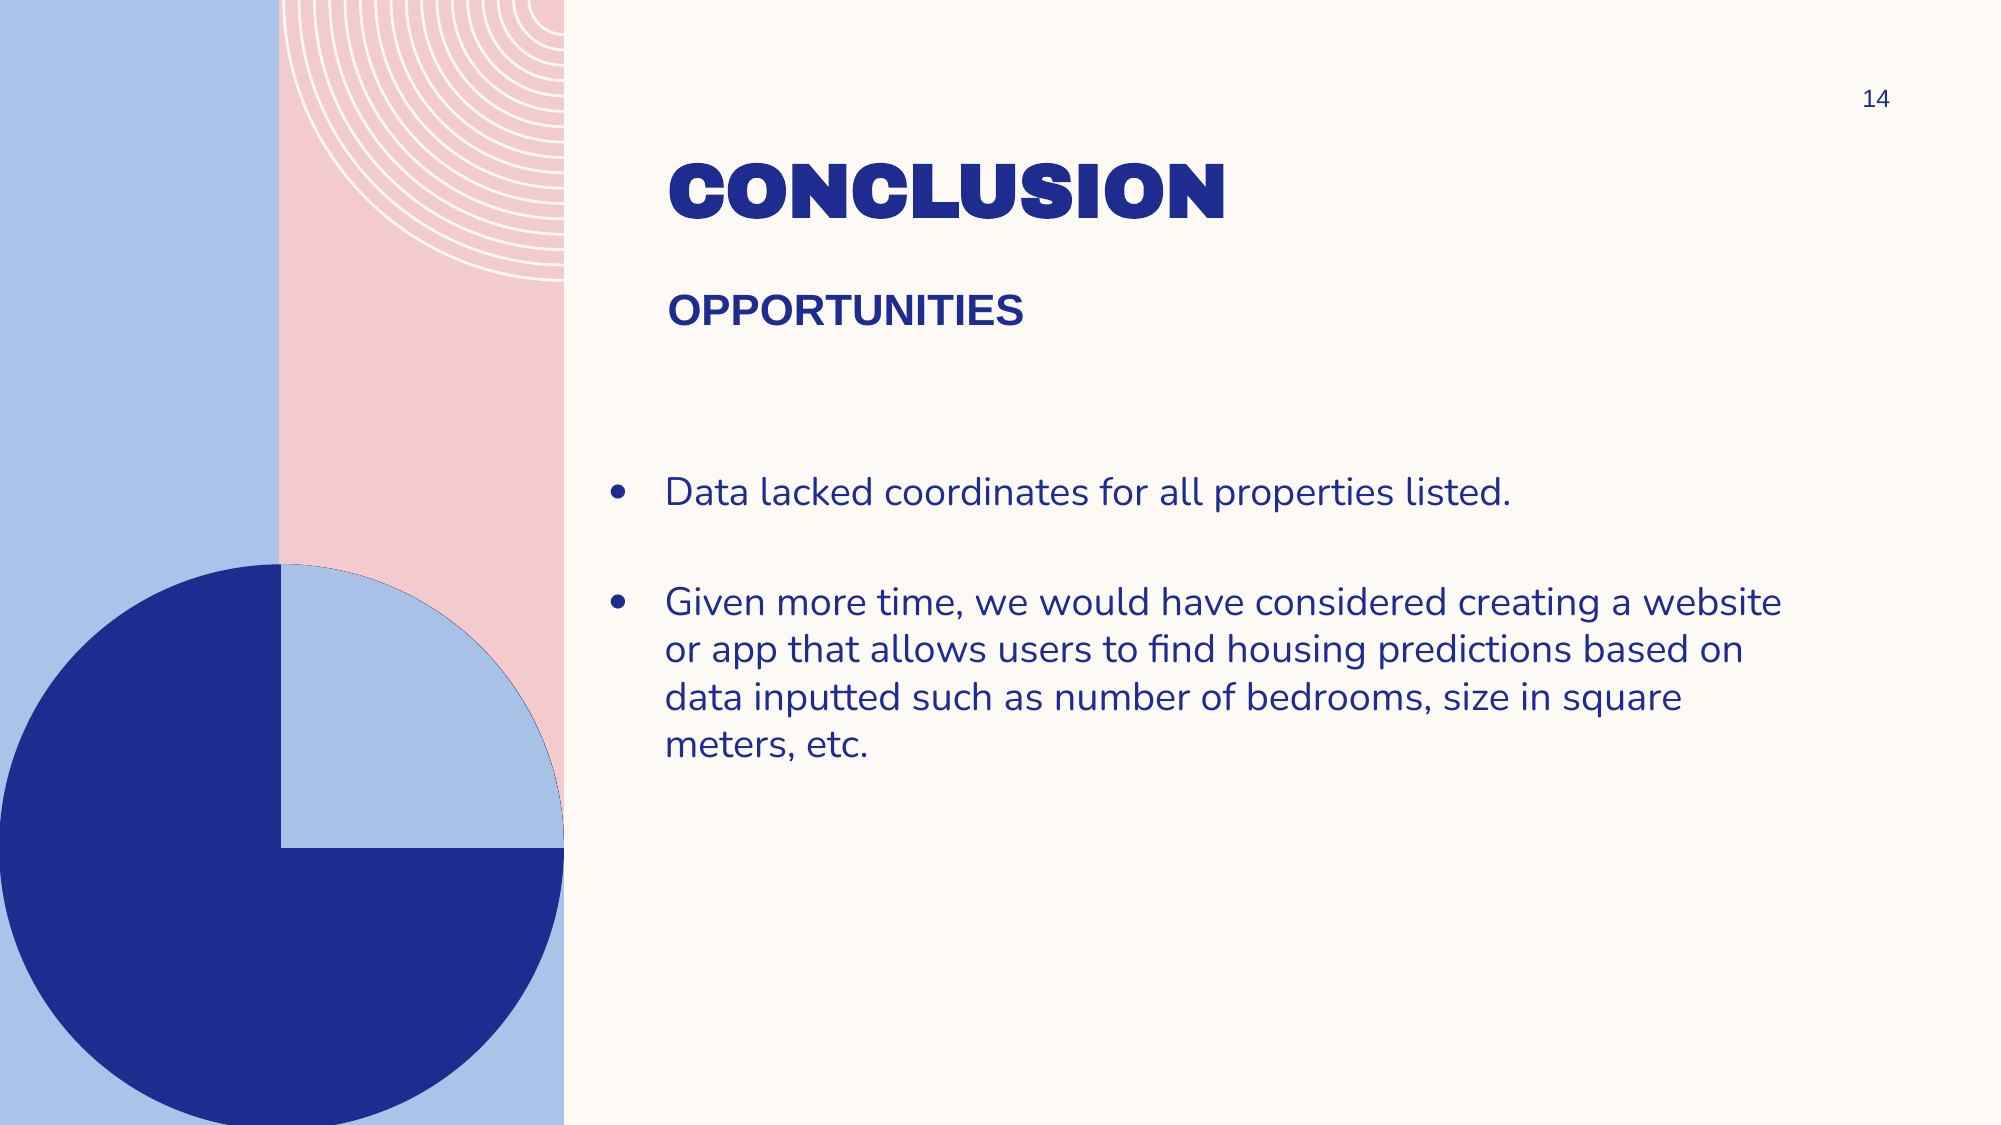

14
# CONCLUSION

OPPORTUNITIES

Data lacked coordinates for all properties listed.

Given more time, we would have considered creating a website or app that allows users to find housing predictions based on data inputted such as number of bedrooms, size in square meters, etc.